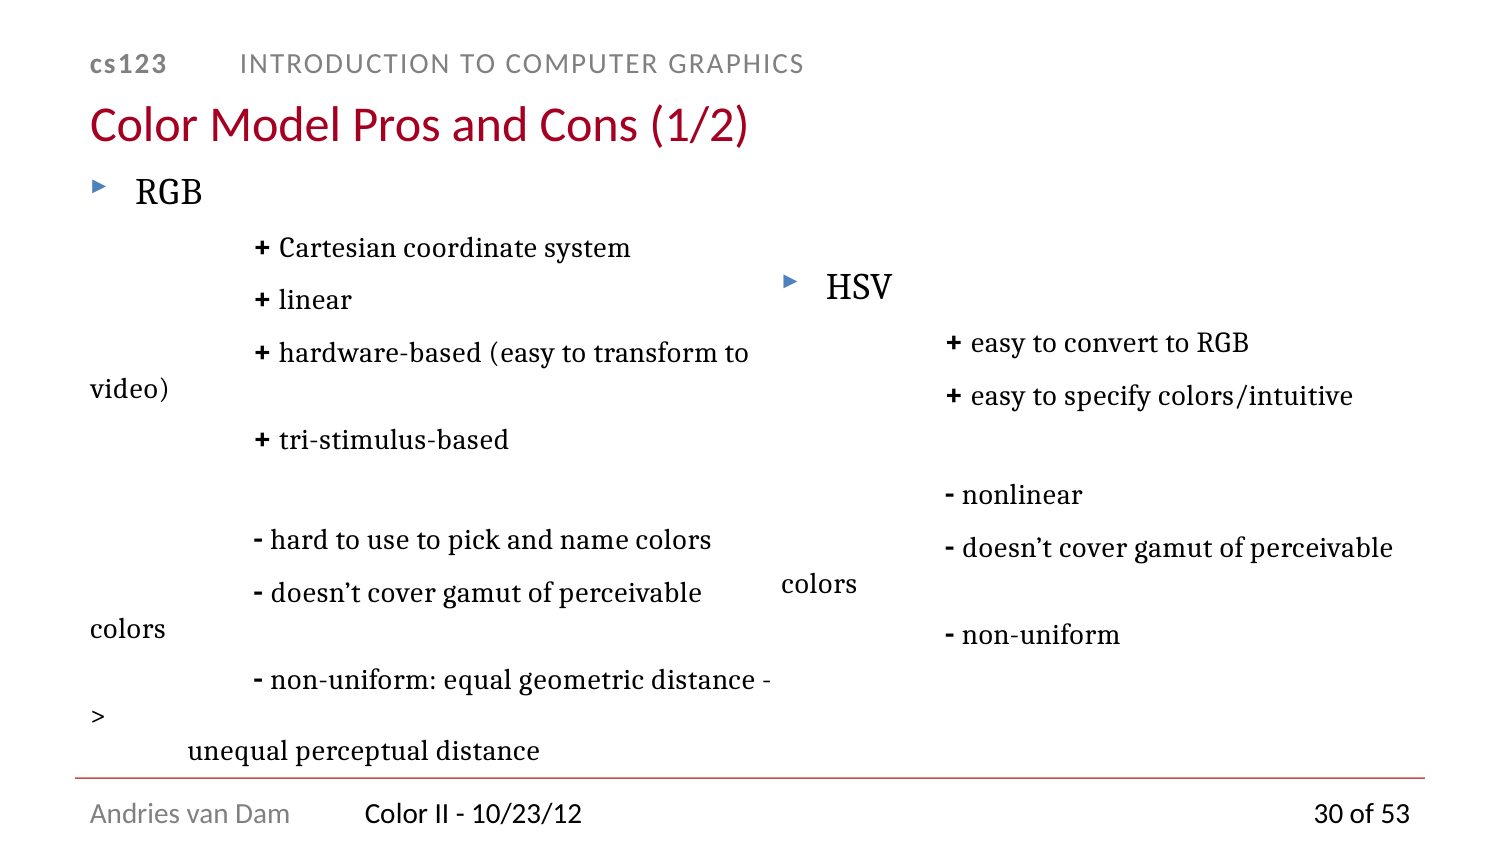

# Color Model Pros and Cons (1/2)
RGB
	  + Cartesian coordinate system
	  + linear
	  + hardware-based (easy to transform to video)
	  + tri-stimulus-based

	  - hard to use to pick and name colors
	  - doesn’t cover gamut of perceivable colors
	  - non-uniform: equal geometric distance ->
               unequal perceptual distance

HSV
	  + easy to convert to RGB
	  + easy to specify colors/intuitive

	  - nonlinear
	  - doesn’t cover gamut of perceivable colors
	  - non-uniform

Color II - 10/23/12
30 of 53